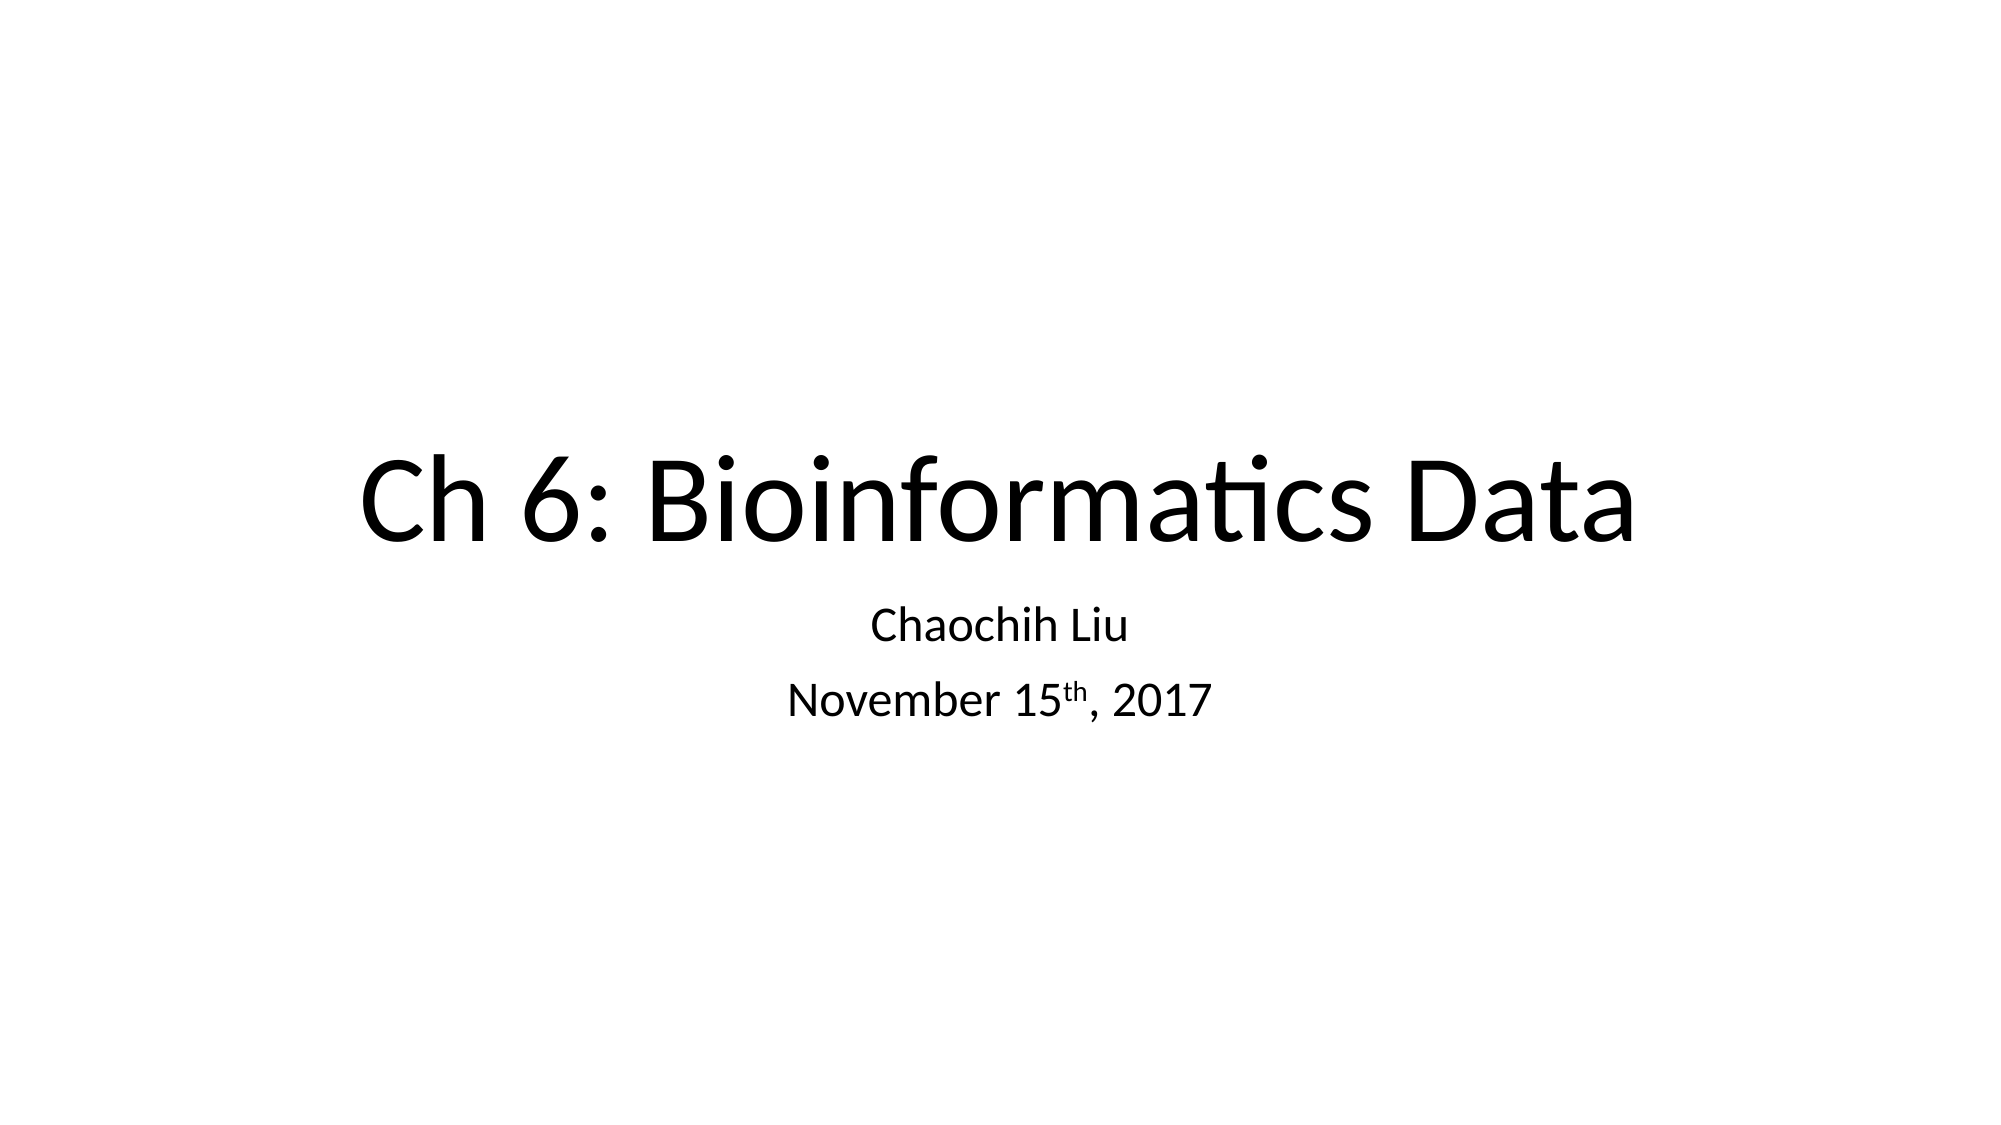

# Ch 6: Bioinformatics Data
Chaochih Liu
November 15th, 2017